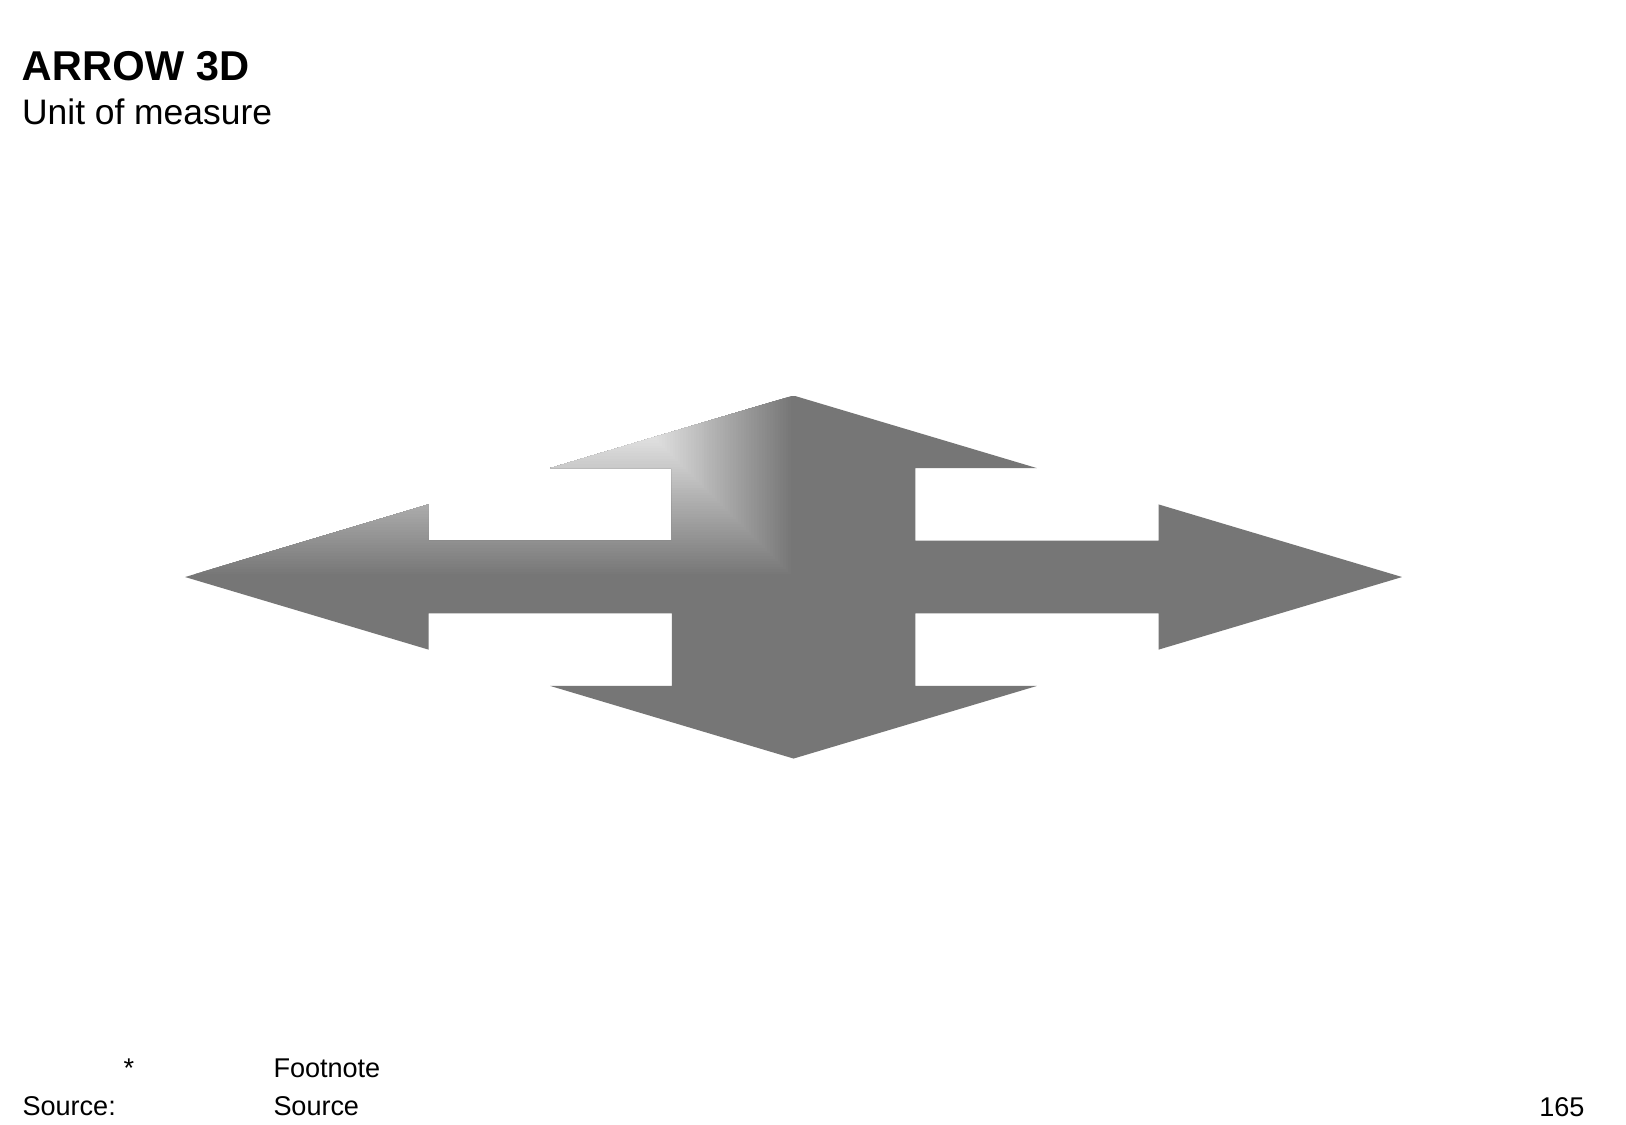

# ARROW 3D
Unit of measure

	*	Footnote
Source:		Source
165